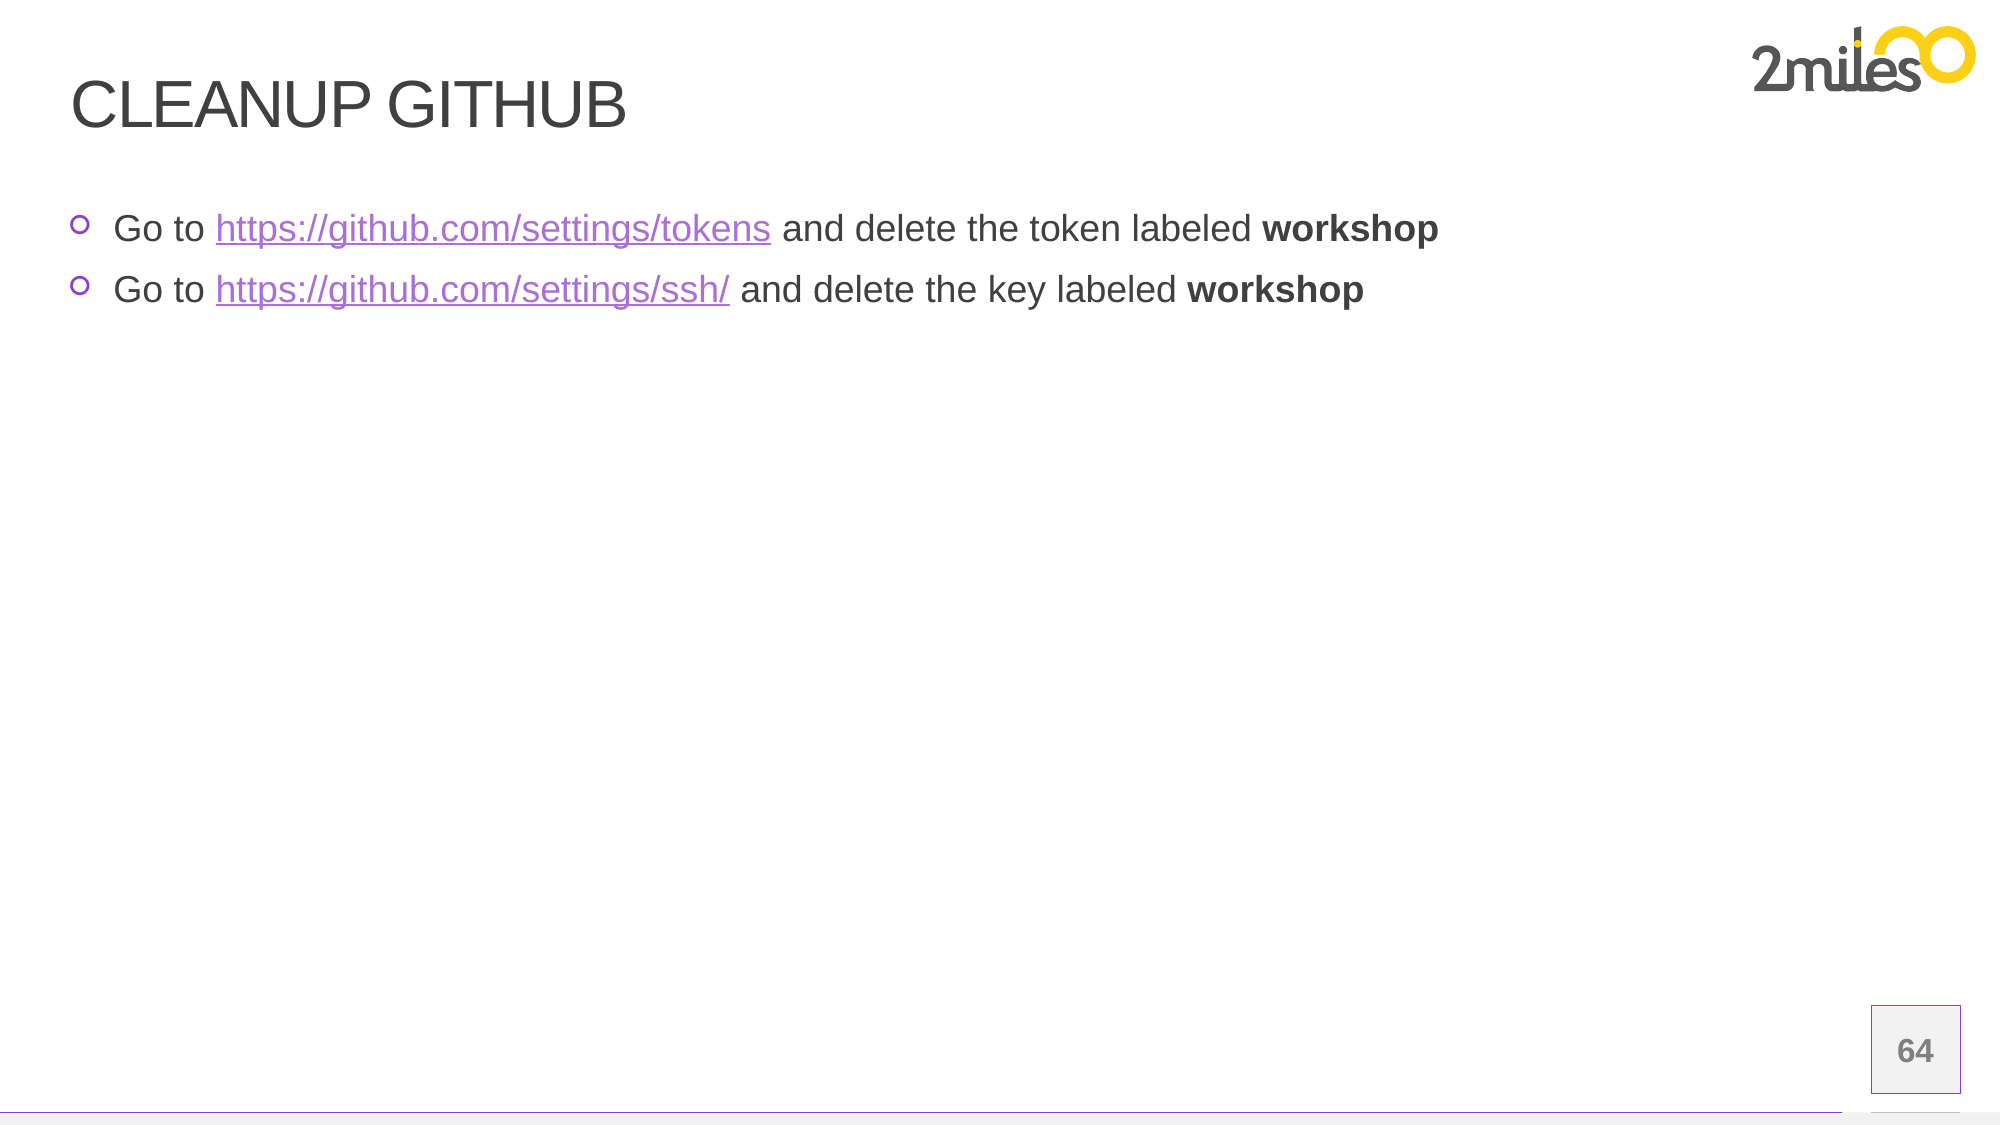

# Cleanup GitHub
Go to https://github.com/settings/tokens and delete the token labeled workshop
Go to https://github.com/settings/ssh/ and delete the key labeled workshop

64